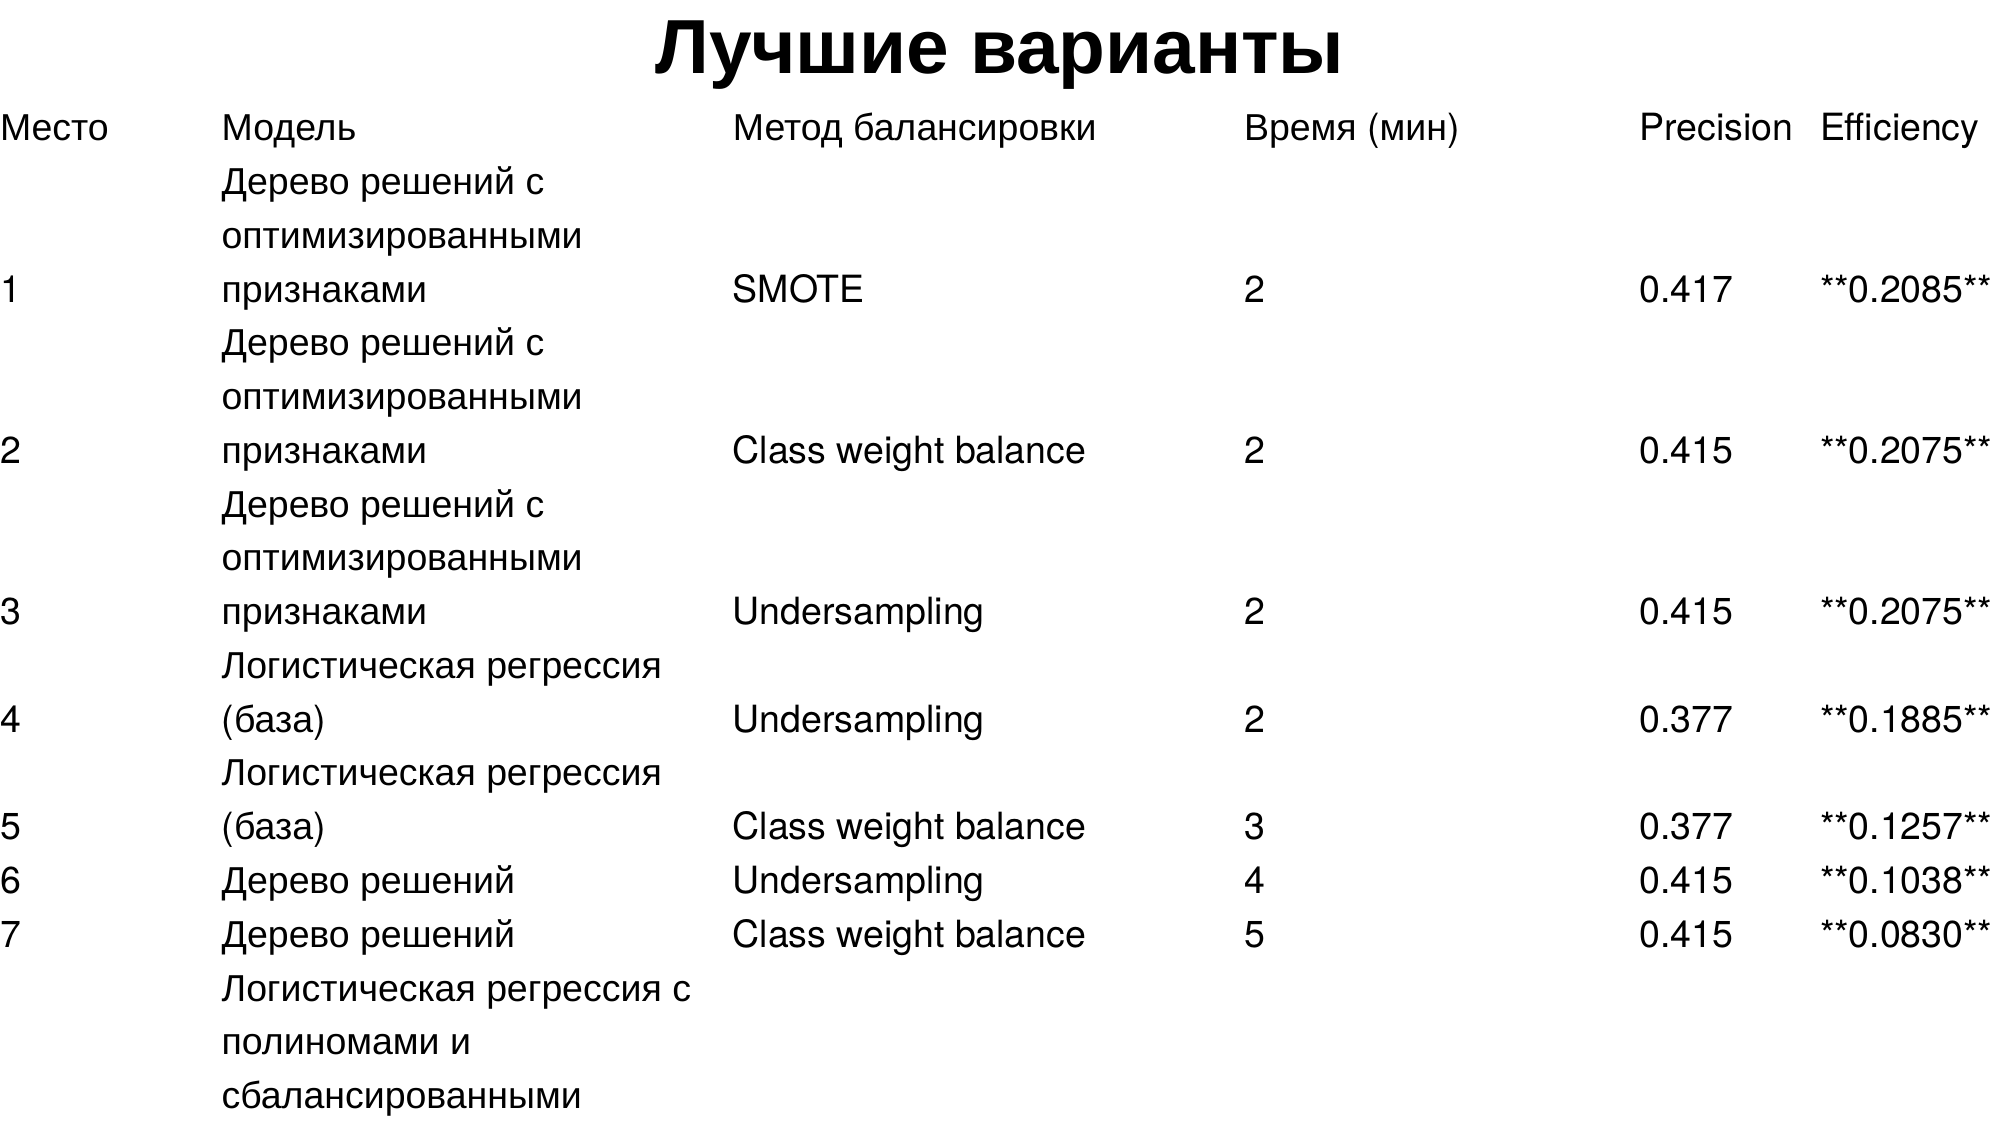

# Лучшие варианты
| Место | Модель | Метод балансировки | Время (мин) | Precision | Efficiency |
| --- | --- | --- | --- | --- | --- |
| 1 | Дерево решений с оптимизированными признаками | SMOTE | 2 | 0.417 | \*\*0.2085\*\* |
| 2 | Дерево решений с оптимизированными признаками | Class weight balance | 2 | 0.415 | \*\*0.2075\*\* |
| 3 | Дерево решений с оптимизированными признаками | Undersampling | 2 | 0.415 | \*\*0.2075\*\* |
| 4 | Логистическая регрессия (база) | Undersampling | 2 | 0.377 | \*\*0.1885\*\* |
| 5 | Логистическая регрессия (база) | Class weight balance | 3 | 0.377 | \*\*0.1257\*\* |
| 6 | Дерево решений | Undersampling | 4 | 0.415 | \*\*0.1038\*\* |
| 7 | Дерево решений | Class weight balance | 5 | 0.415 | \*\*0.0830\*\* |
| 8 | Логистическая регрессия с полиномами и сбалансированными признаками | Undersampling | 7 | 0.451 | \*\*0.0644\*\* |
| 9 | Дерево решений | SMOTE | 7 | 0.420 | \*\*0.0600\*\* |
| 10 | Логистическая регрессия (база) | SMOTE | 7 | 0.376 | \*\*0.0537\*\* |
| 11 | MLP | Class weight balance | 10 | 0.471 | \*\*0.0471\*\* |
| 12 | MLP | Undersampling | 10 | 0.468 | \*\*0.0468\*\* |